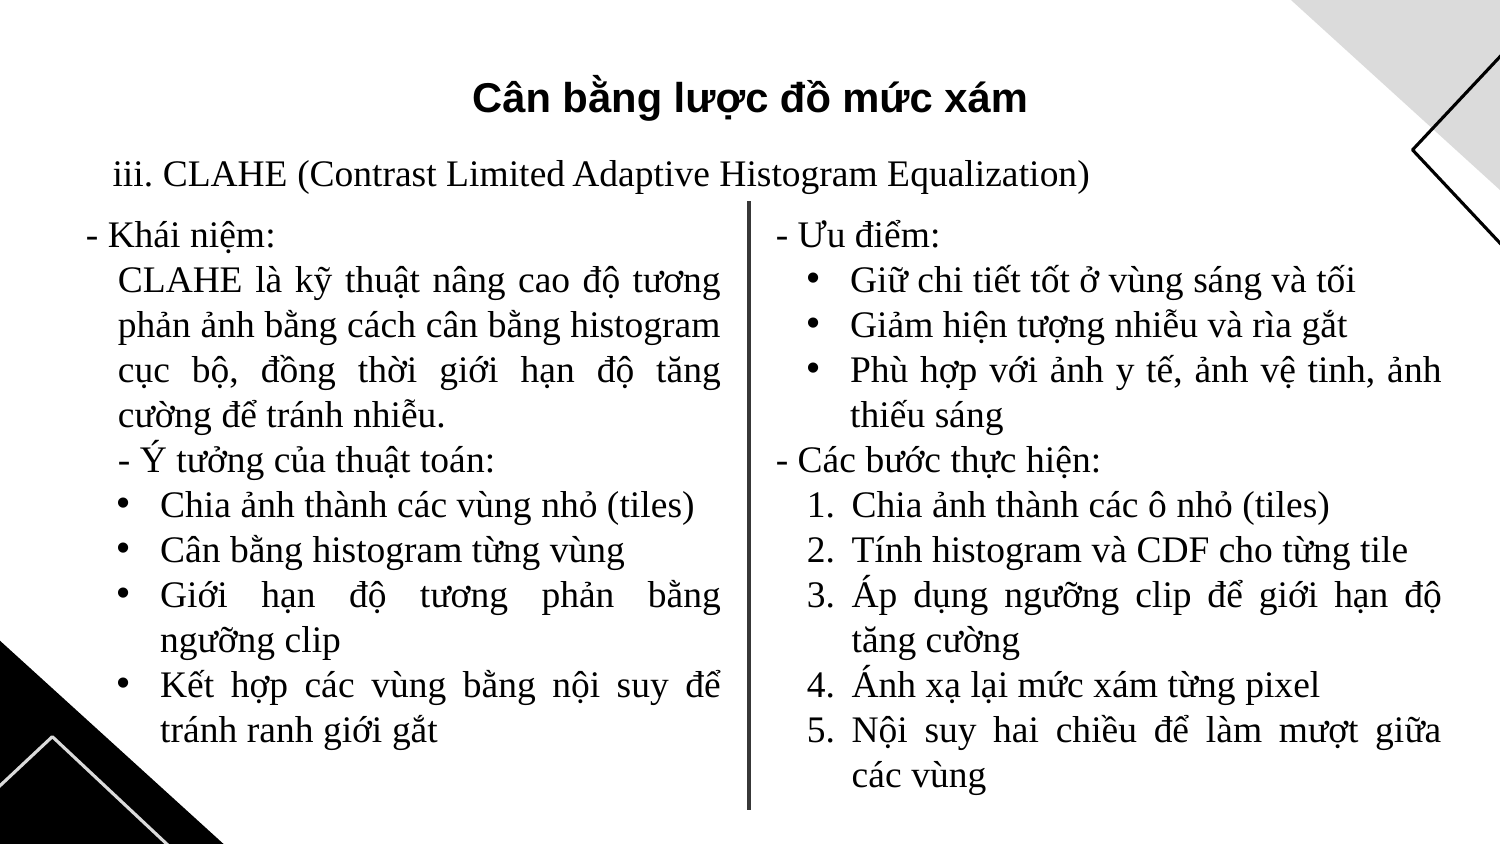

# Cân bằng lược đồ mức xám
iii. CLAHE (Contrast Limited Adaptive Histogram Equalization)
- Khái niệm:
CLAHE là kỹ thuật nâng cao độ tương phản ảnh bằng cách cân bằng histogram cục bộ, đồng thời giới hạn độ tăng cường để tránh nhiễu.
- Ý tưởng của thuật toán:
Chia ảnh thành các vùng nhỏ (tiles)
Cân bằng histogram từng vùng
Giới hạn độ tương phản bằng ngưỡng clip
Kết hợp các vùng bằng nội suy để tránh ranh giới gắt
- Ưu điểm:
Giữ chi tiết tốt ở vùng sáng và tối
Giảm hiện tượng nhiễu và rìa gắt
Phù hợp với ảnh y tế, ảnh vệ tinh, ảnh thiếu sáng
- Các bước thực hiện:
Chia ảnh thành các ô nhỏ (tiles)
Tính histogram và CDF cho từng tile
Áp dụng ngưỡng clip để giới hạn độ tăng cường
Ánh xạ lại mức xám từng pixel
Nội suy hai chiều để làm mượt giữa các vùng